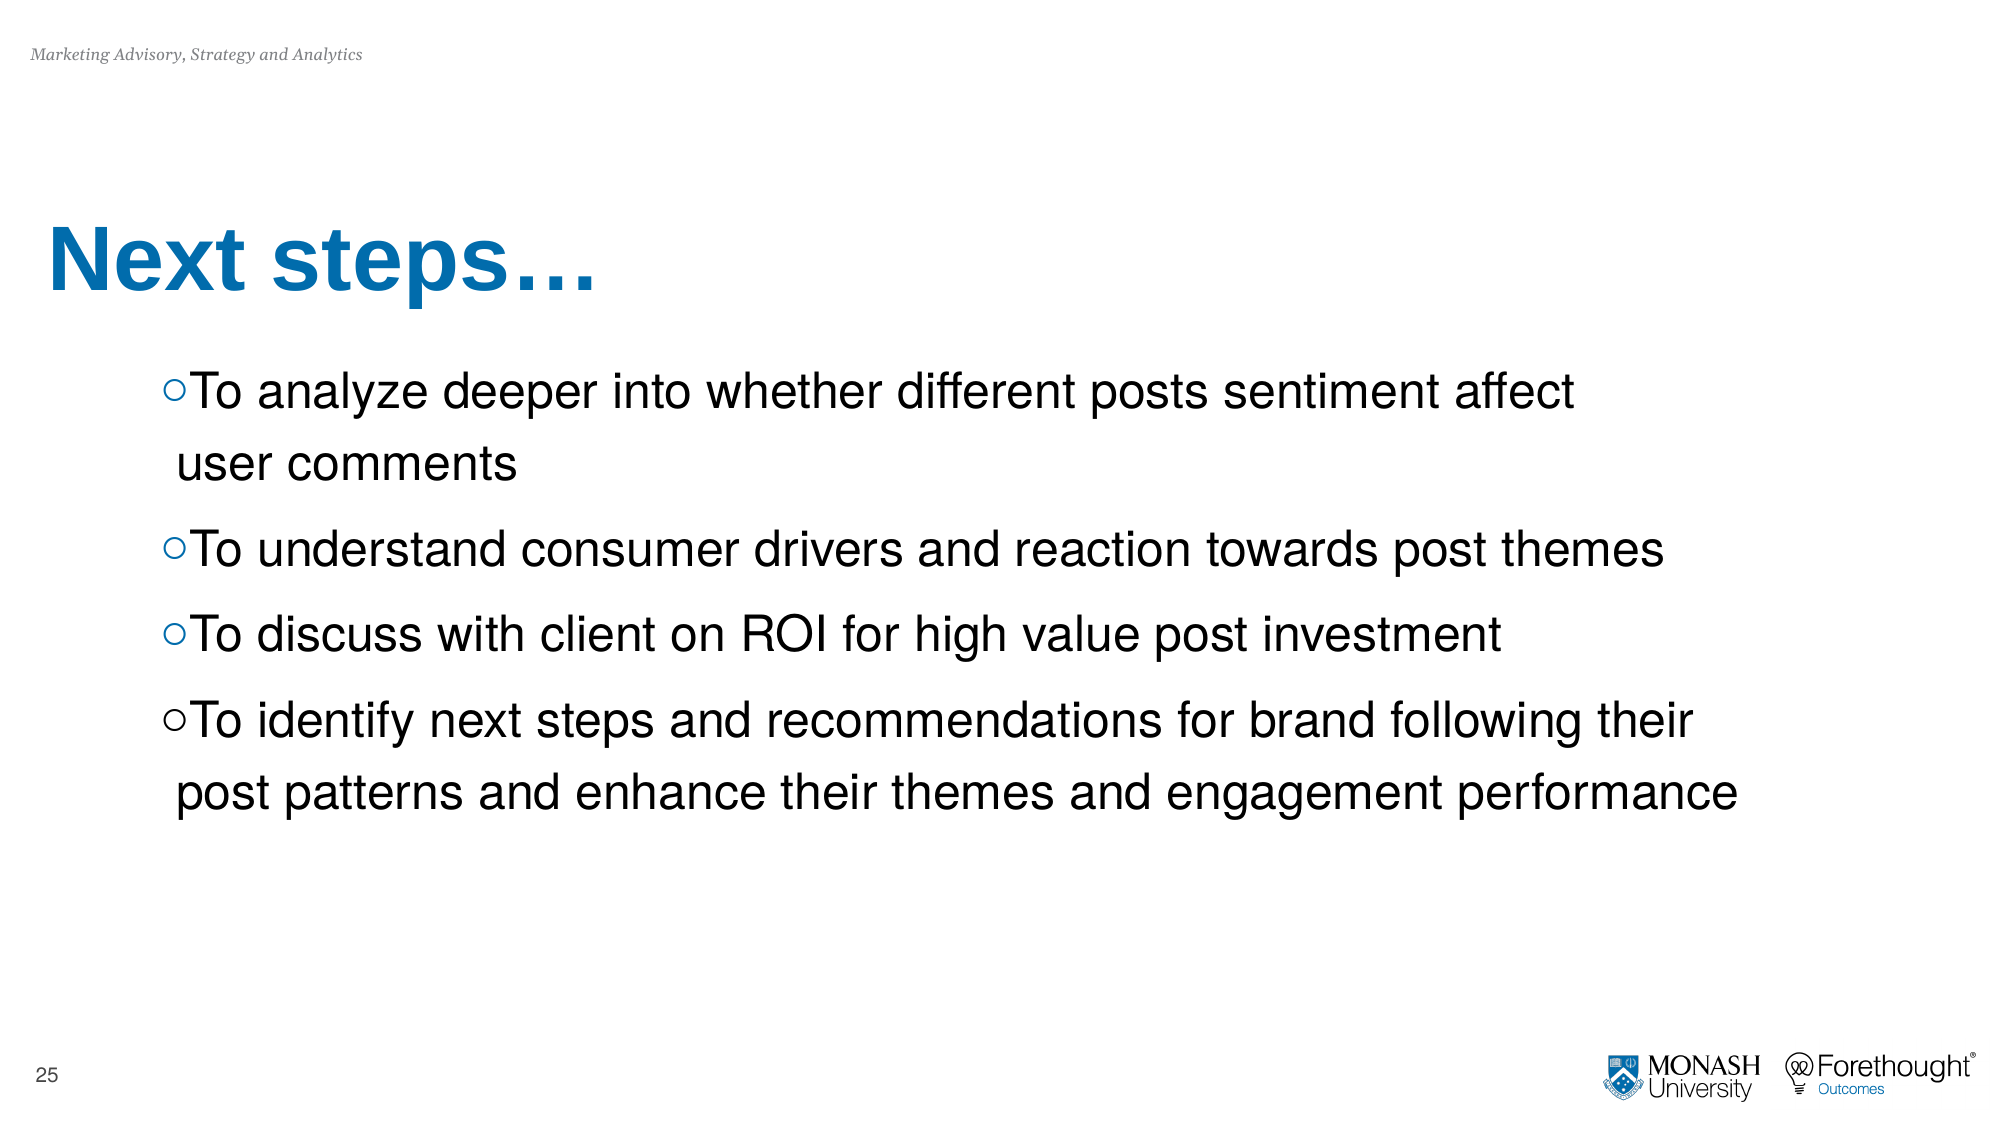

Next steps…
To analyze deeper into whether different posts sentiment affect
user comments
To understand consumer drivers and reaction towards post themes
To discuss with client on ROI for high value post investment
To identify next steps and recommendations for brand following their post patterns and enhance their themes and engagement performance